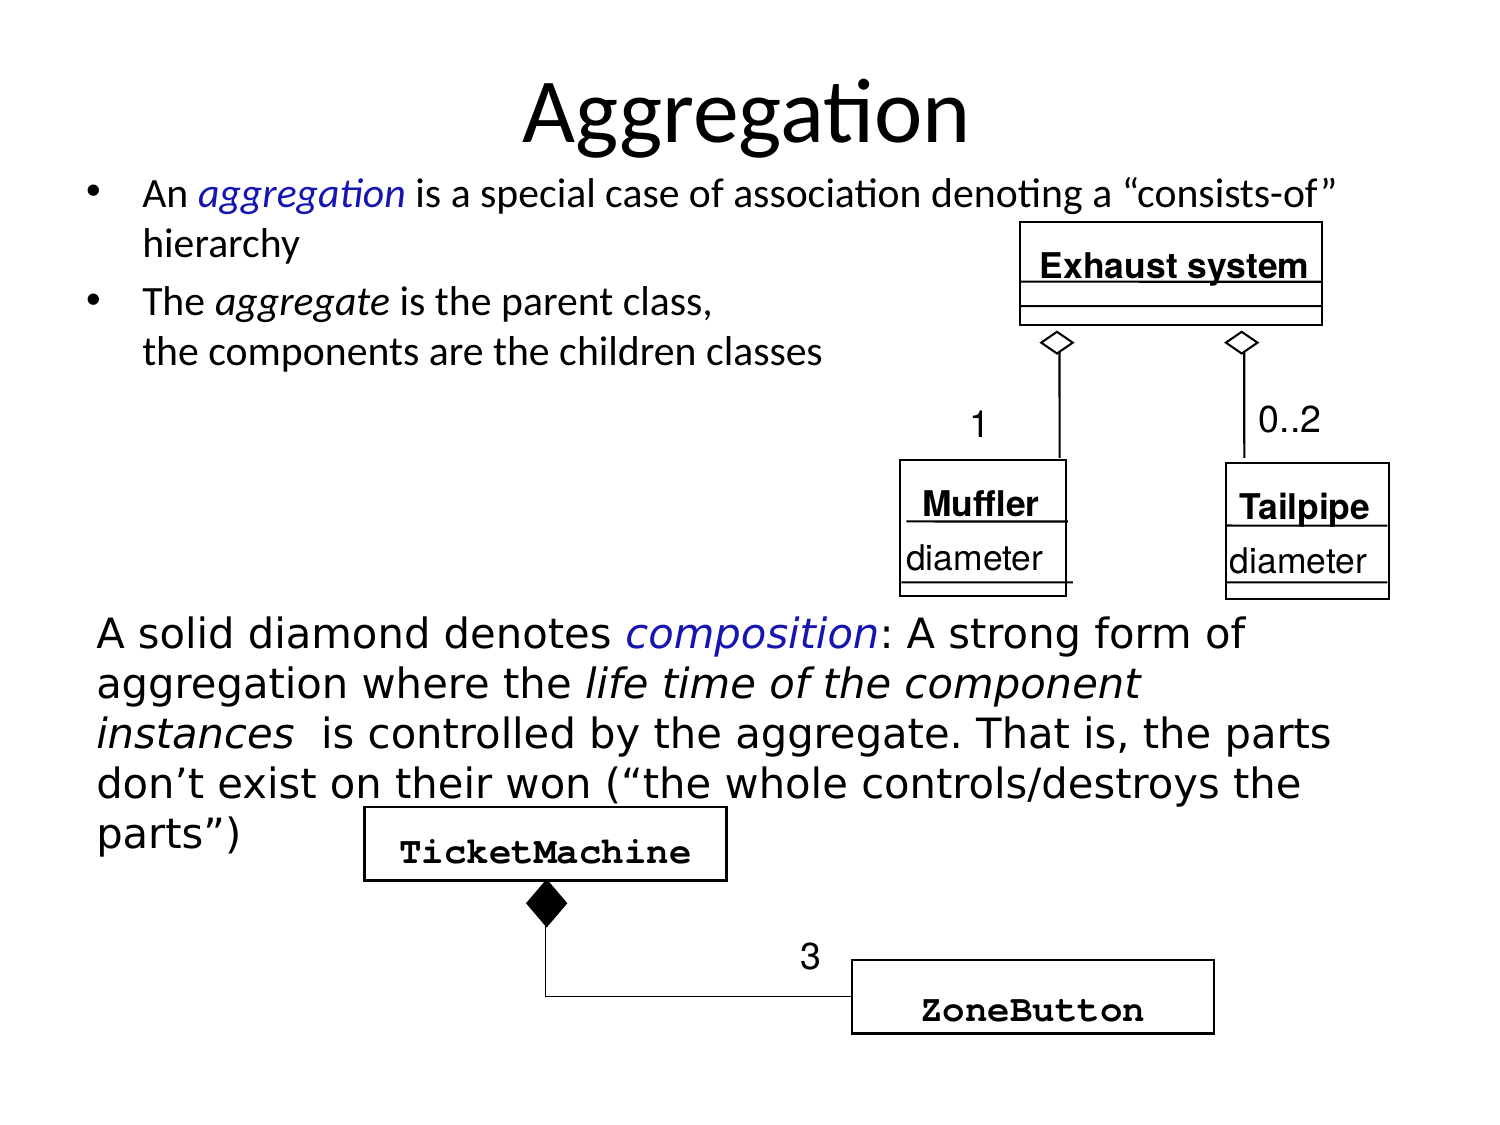

# Aggregation
An aggregation is a special case of association denoting a “consists-of” hierarchy
The aggregate is the parent class,
the components are the children classes

Exhaust system

0..2
1

Muffler
Tailpipe

diameter
diameter

A solid diamond denotes composition: A strong form of aggregation where the life time of the component instances  is controlled by the aggregate. That is, the parts don’t exist on their won (“the whole controls/destroys the parts”)

TicketMachine

3

ZoneButton